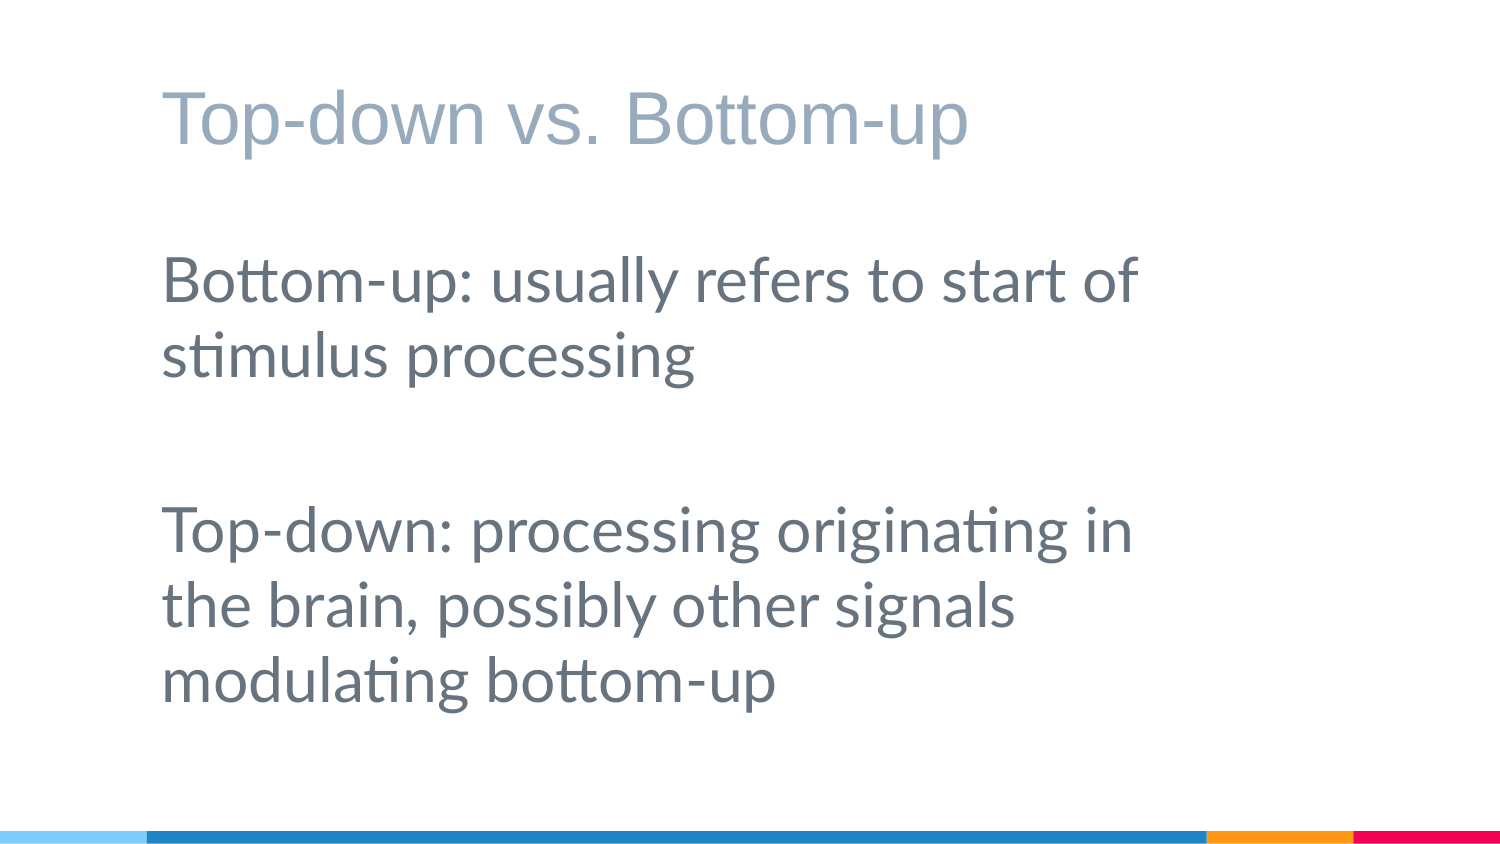

# Top-down vs. Bottom-up
Bottom-up: usually refers to start of stimulus processing

Top-down: processing originating in the brain, possibly other signals modulating bottom-up